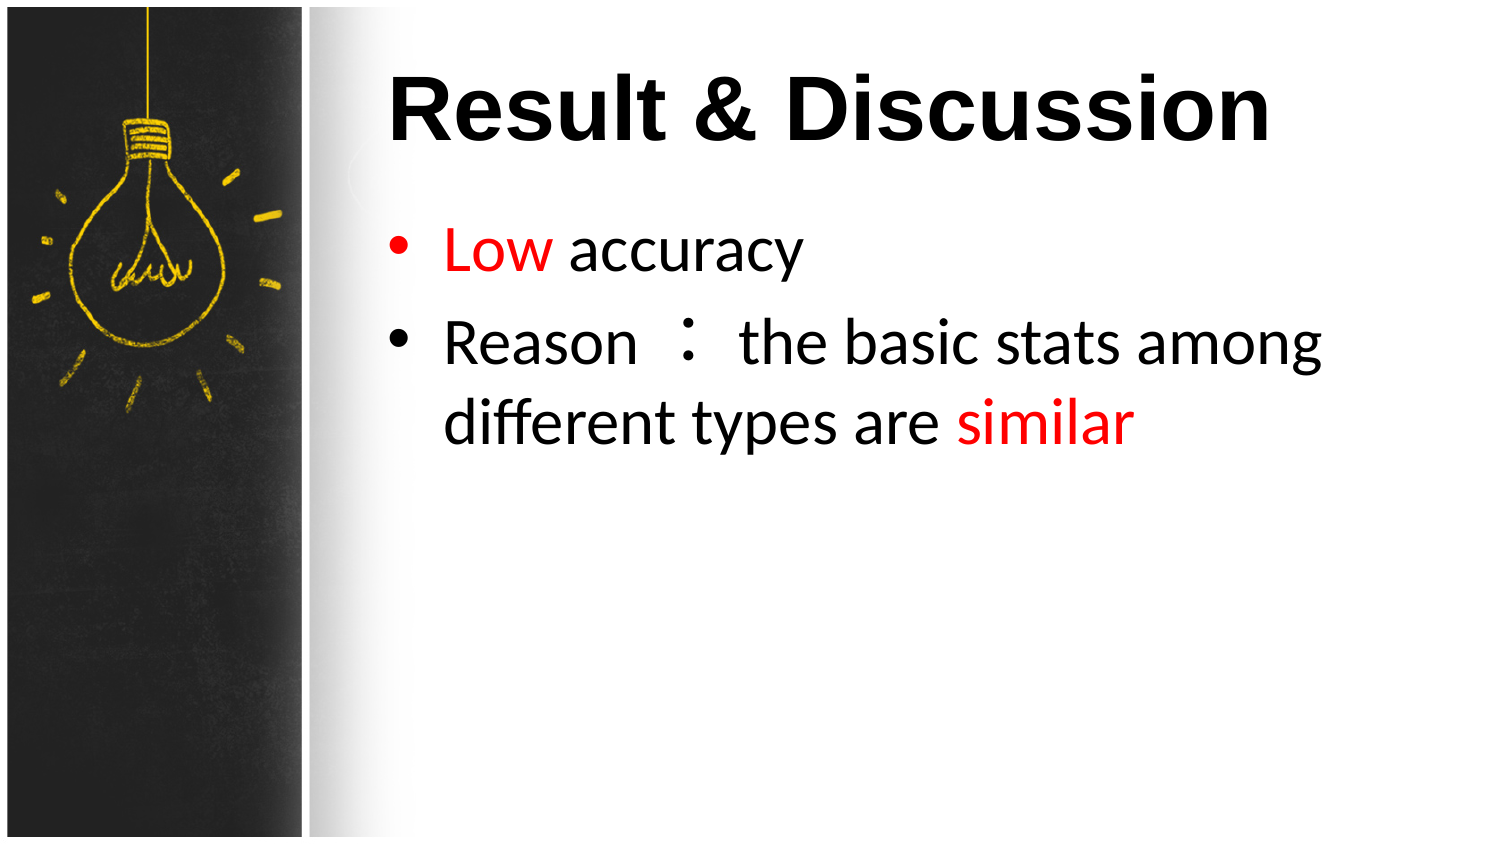

# Result & Discussion
Low accuracy
Reason：the basic stats among different types are similar